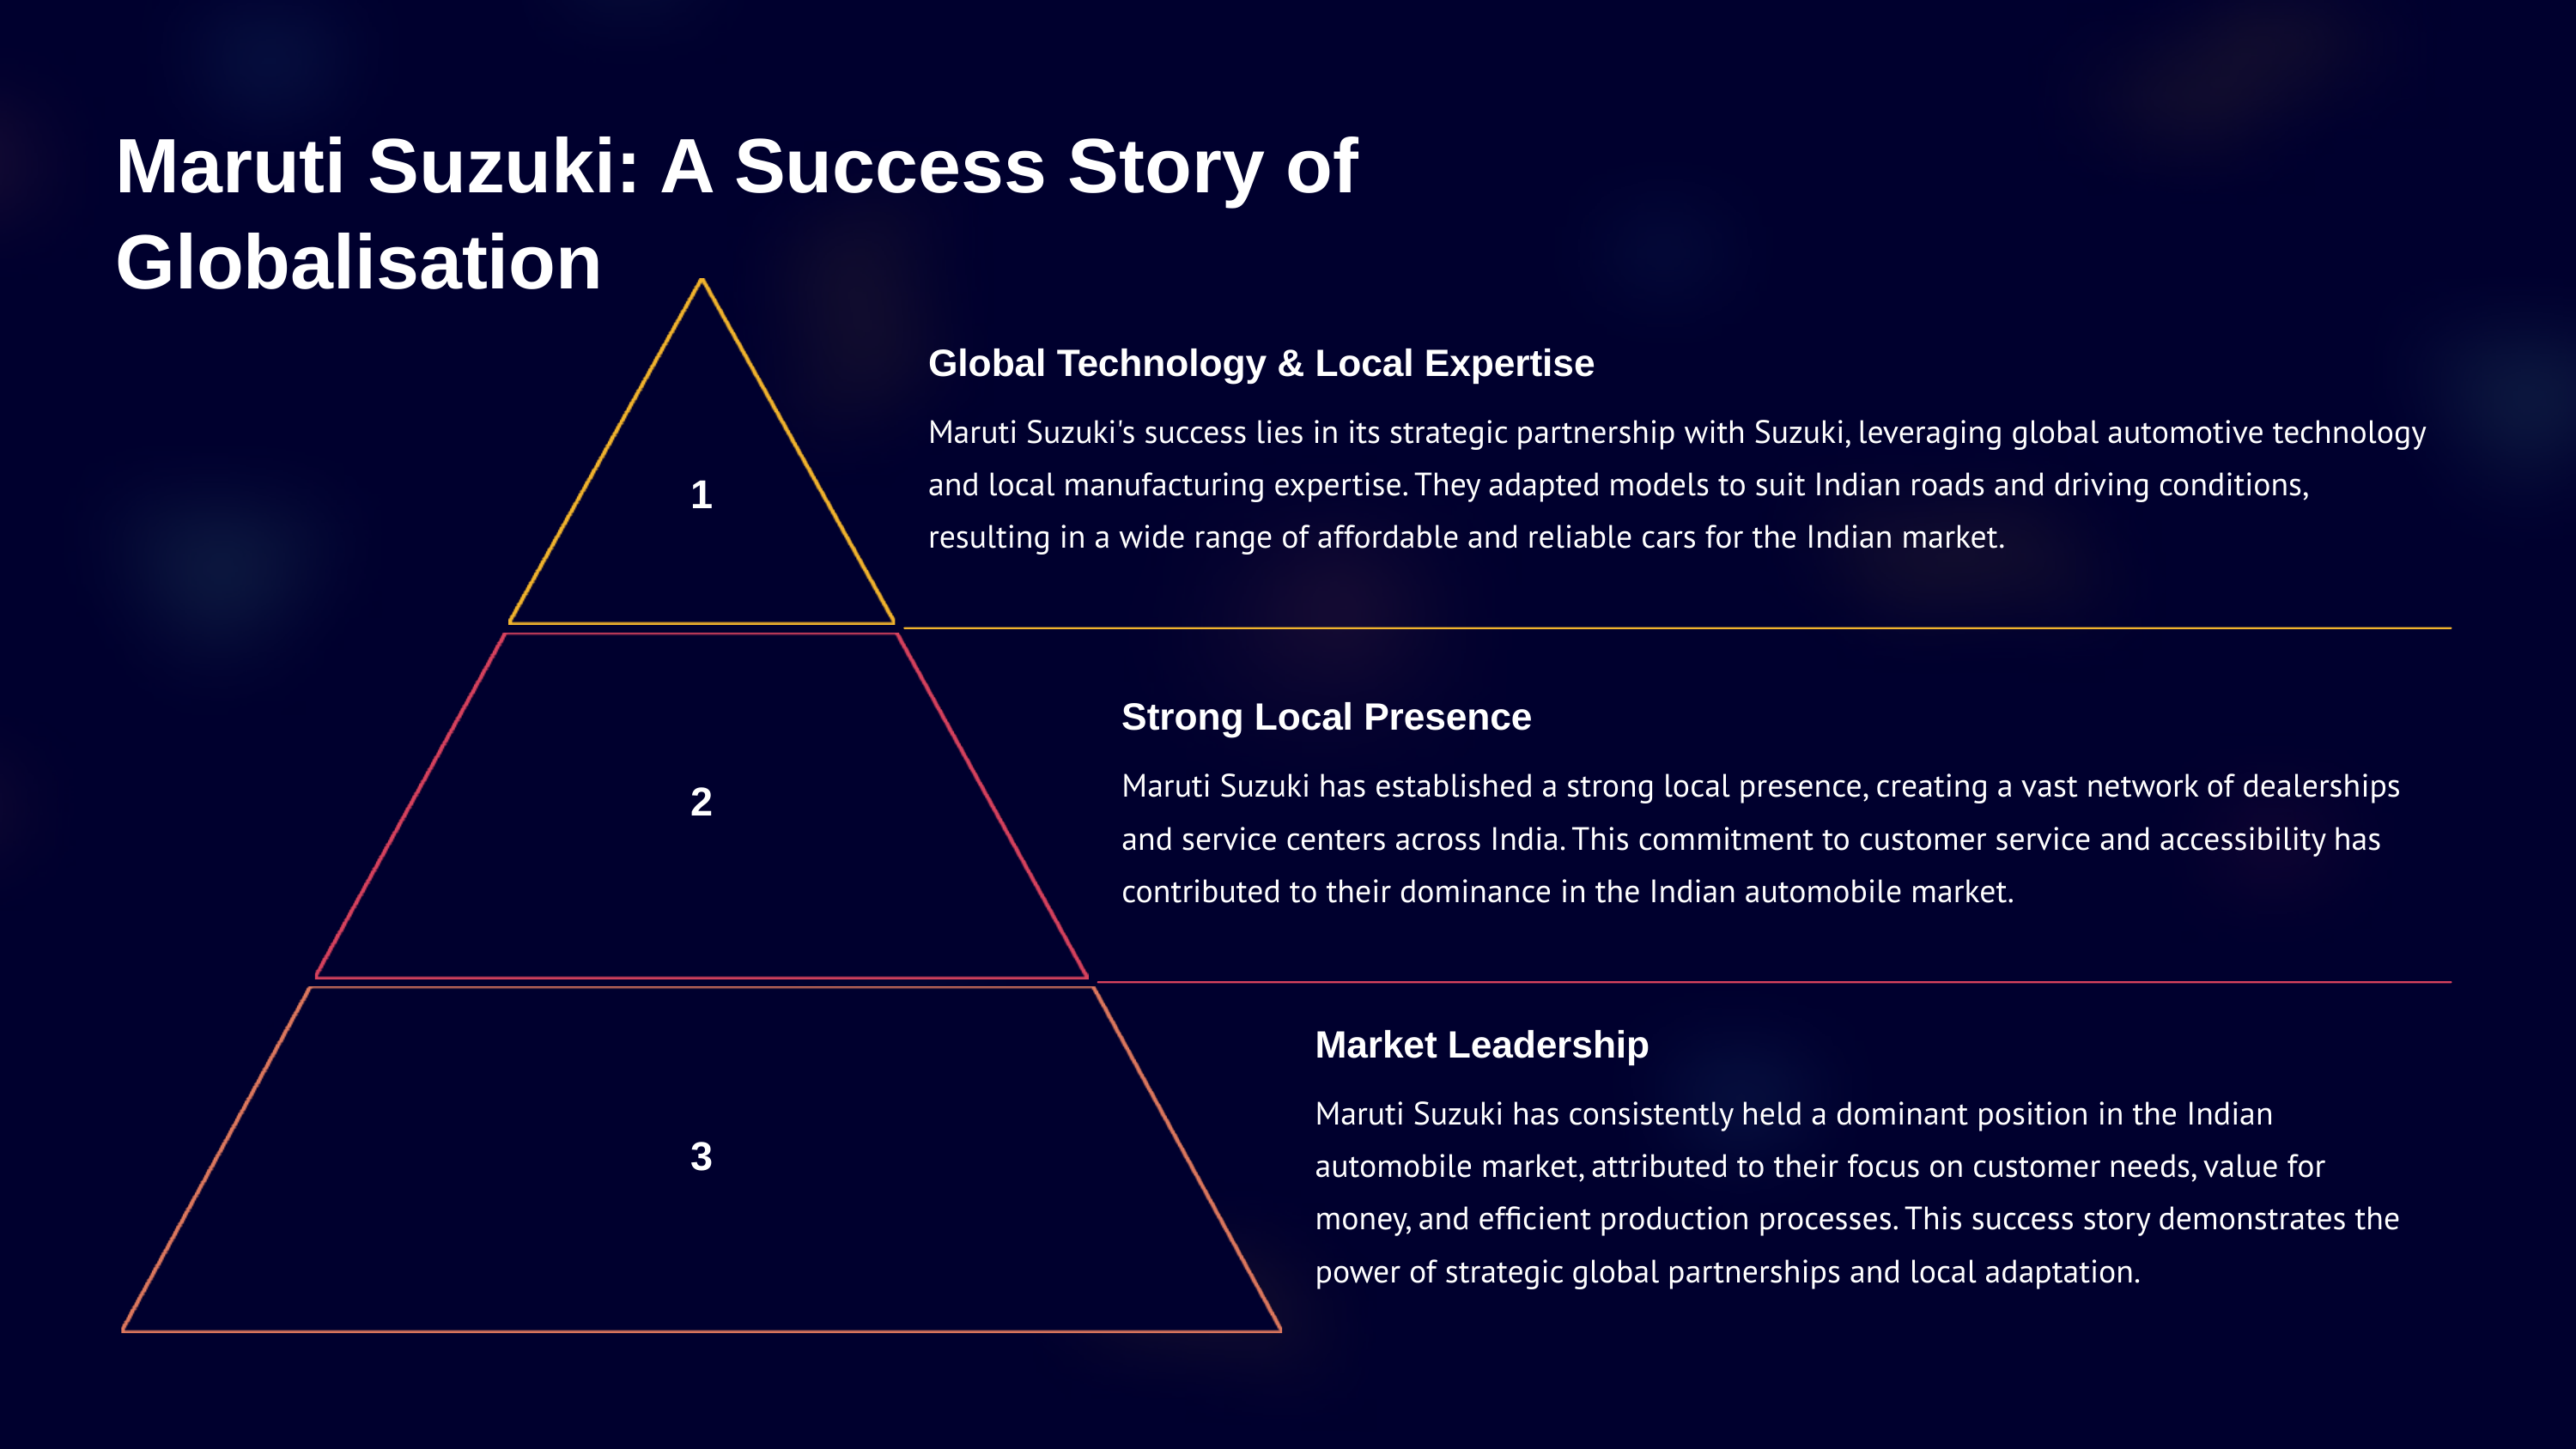

Maruti Suzuki: A Success Story of Globalisation

Global Technology & Local Expertise
Maruti Suzuki's success lies in its strategic partnership with Suzuki, leveraging global automotive technology and local manufacturing expertise. They adapted models to suit Indian roads and driving conditions, resulting in a wide range of affordable and reliable cars for the Indian market.
1

Strong Local Presence
Maruti Suzuki has established a strong local presence, creating a vast network of dealerships and service centers across India. This commitment to customer service and accessibility has contributed to their dominance in the Indian automobile market.
2

Market Leadership
Maruti Suzuki has consistently held a dominant position in the Indian automobile market, attributed to their focus on customer needs, value for money, and efficient production processes. This success story demonstrates the power of strategic global partnerships and local adaptation.
3